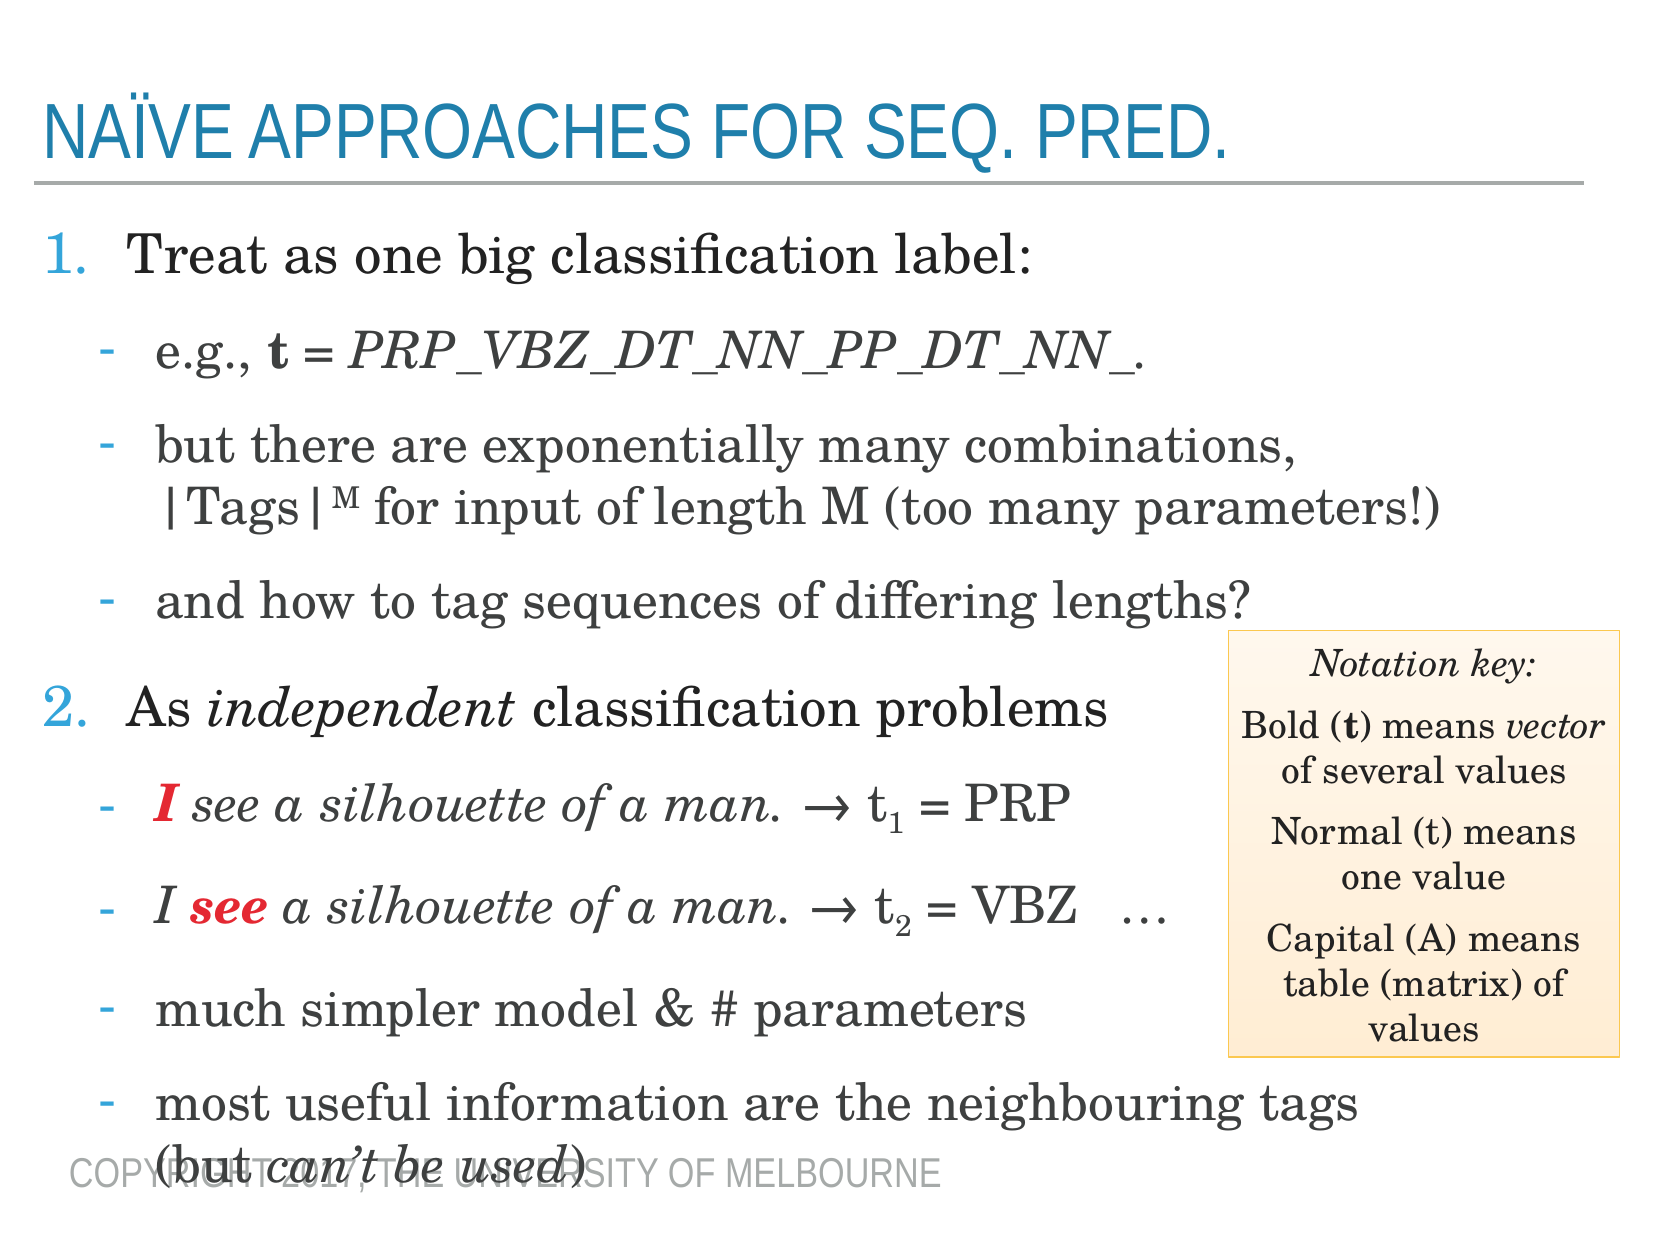

# Naïve approaches for seq. Pred.
Treat as one big classification label:
e.g., t = PRP_VBZ_DT_NN_PP_DT_NN_.
but there are exponentially many combinations,
|Tags|M for input of length M (too many parameters!)
and how to tag sequences of differing lengths?
As independent classification problems
I see a silhouette of a man. → t1 = PRP
I see a silhouette of a man. → t2 = VBZ   …
much simpler model & # parameters
most useful information are the neighbouring tags
(but can’t be used)
Notation key:
Bold (t) means vector of several values
Normal (t) means one value
Capital (A) means table (matrix) of values